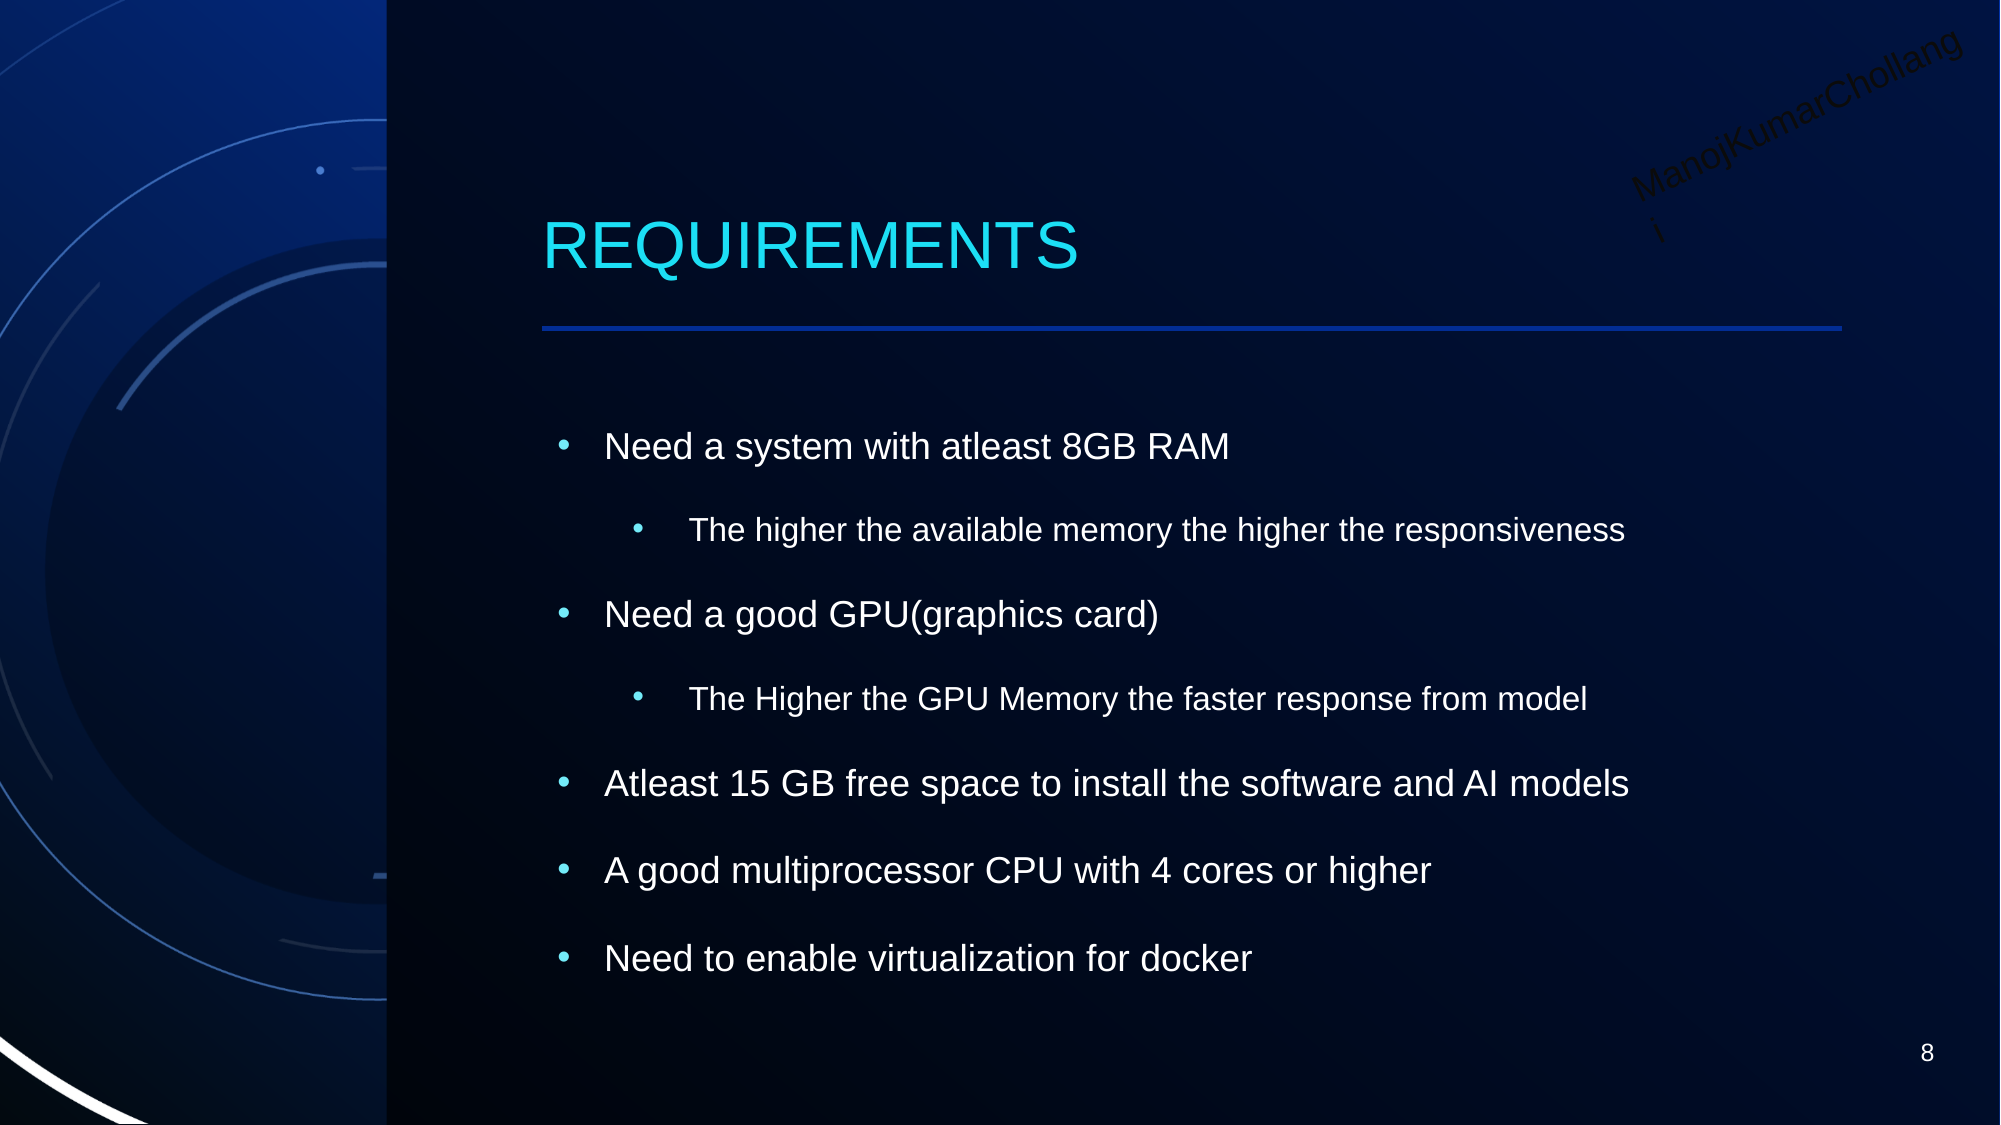

# Requirements
Need a system with atleast 8GB RAM
The higher the available memory the higher the responsiveness
Need a good GPU(graphics card)
The Higher the GPU Memory the faster response from model
Atleast 15 GB free space to install the software and AI models
A good multiprocessor CPU with 4 cores or higher
Need to enable virtualization for docker
8